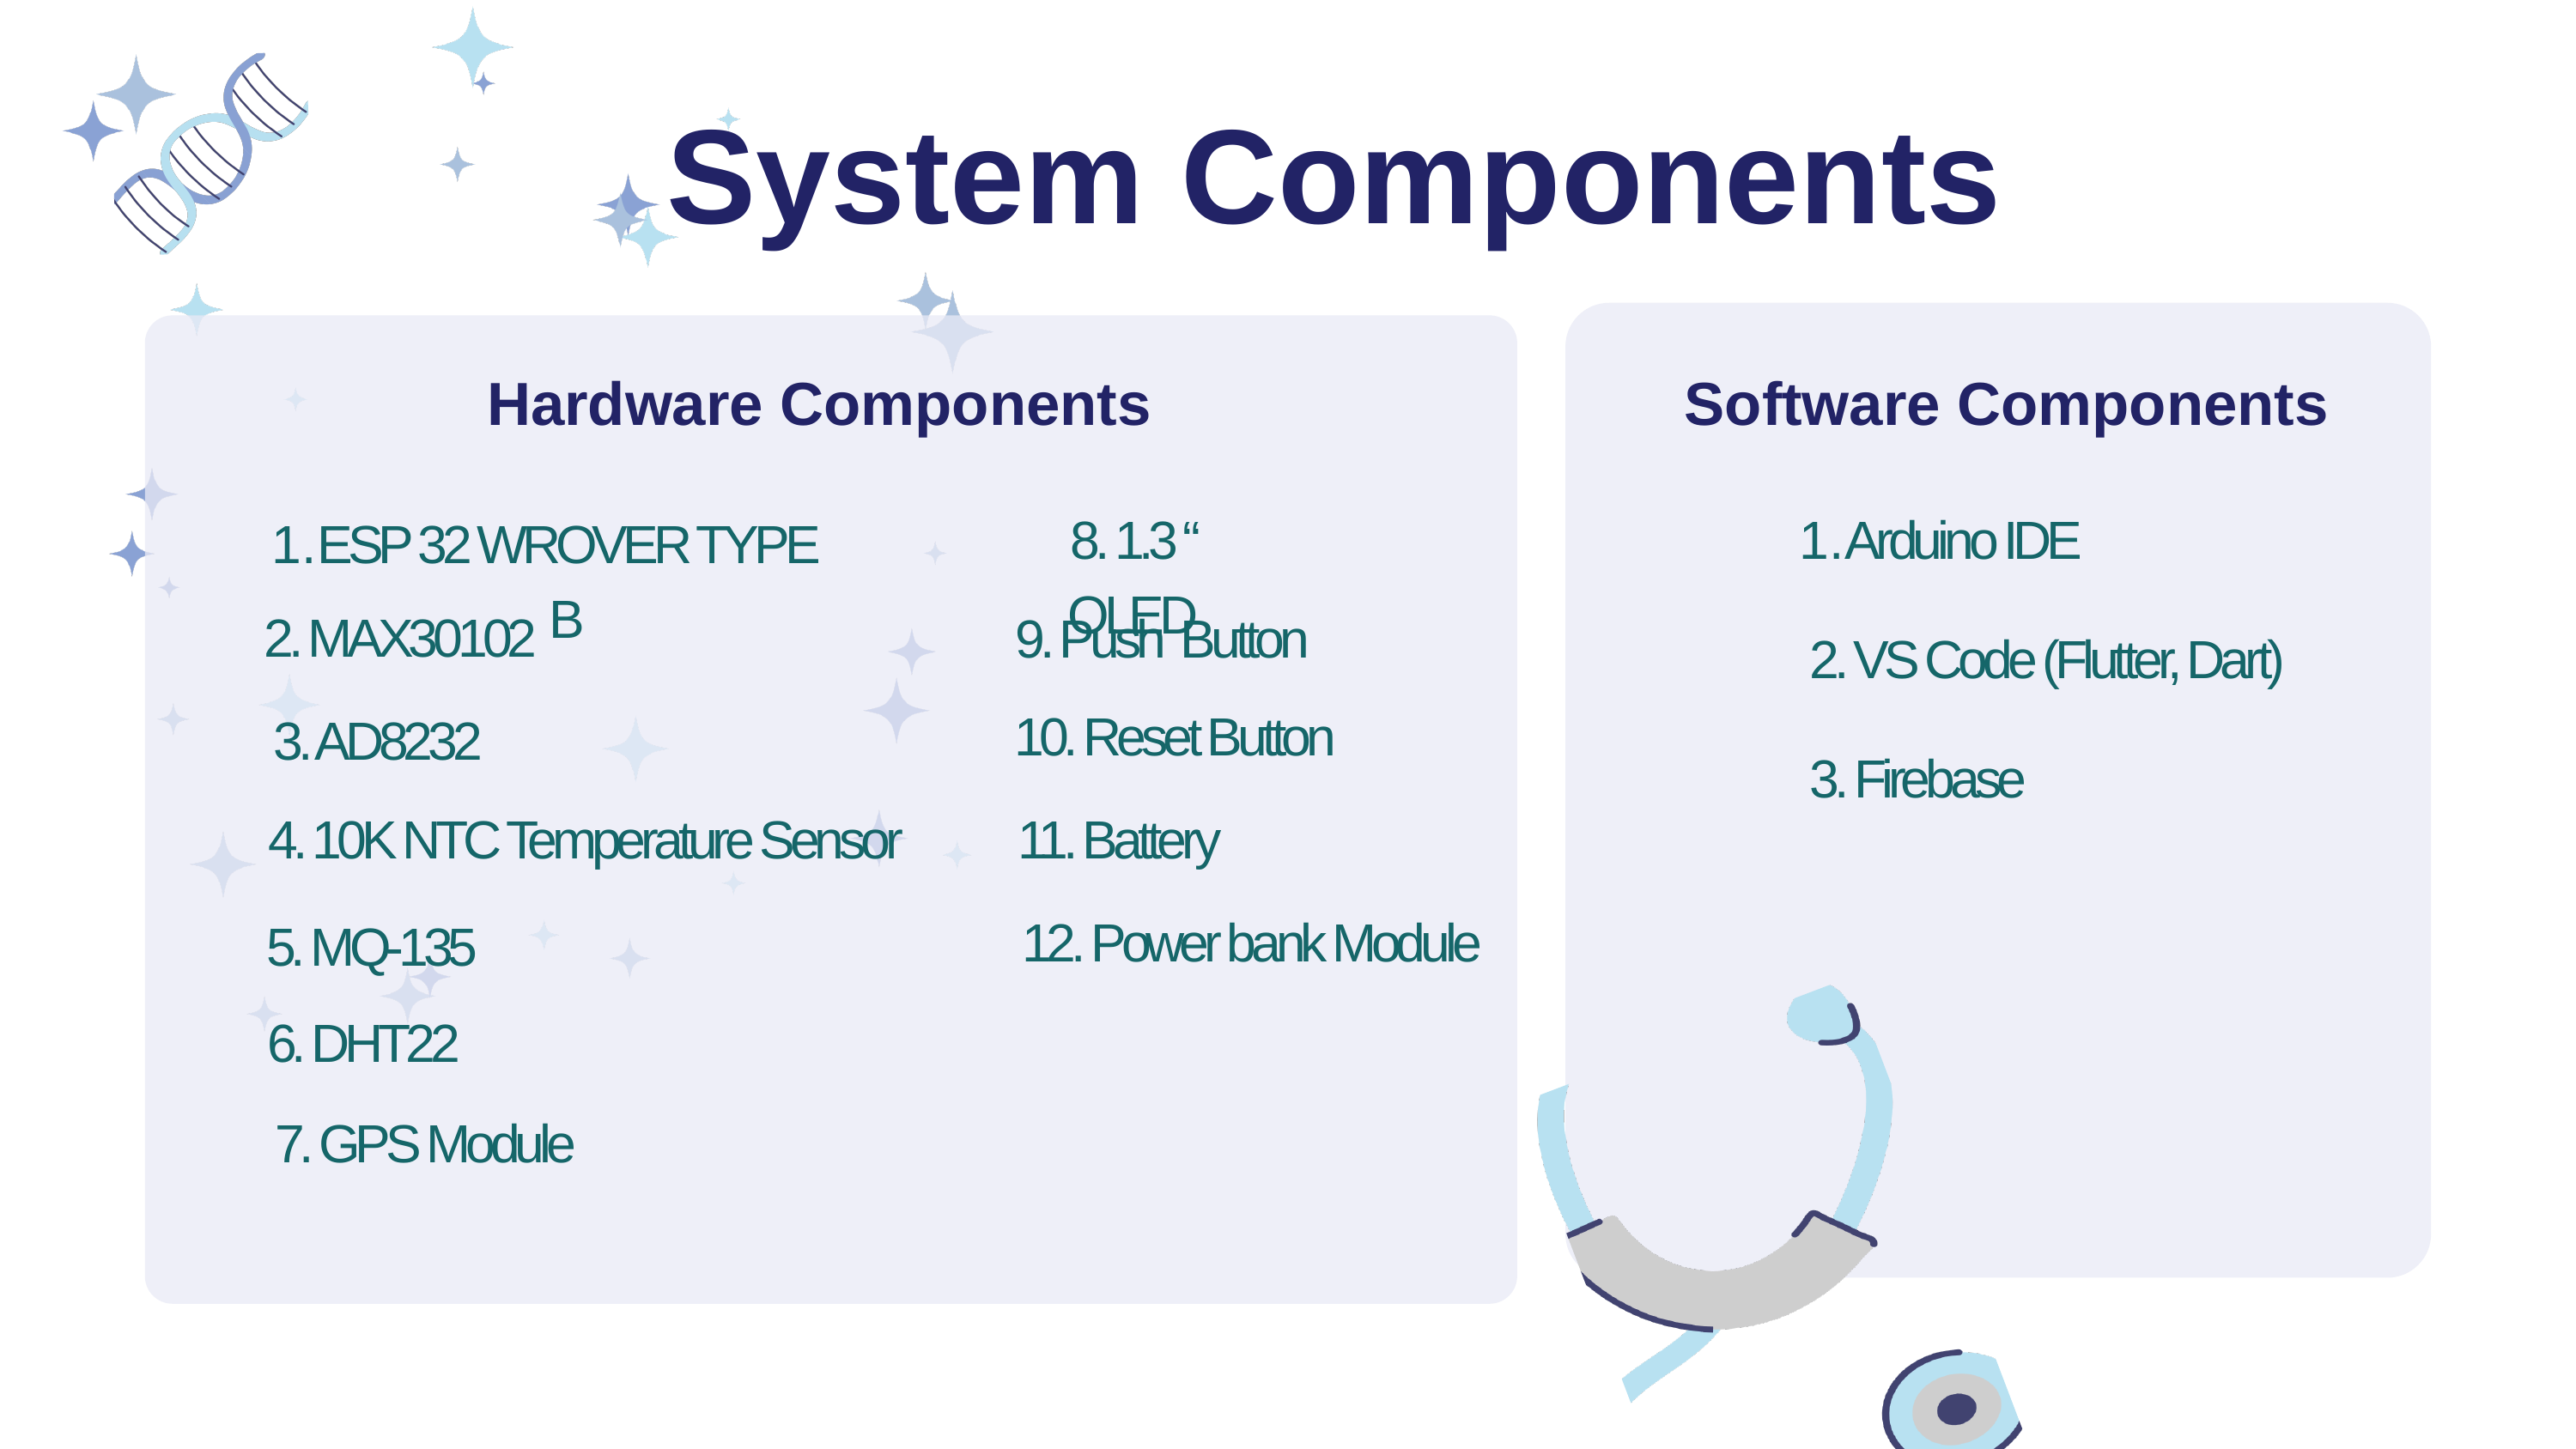

System Components

Hardware Components
Software Components
Arduino IDE
8. 1.3 “ OLED
ESP 32 WROVER TYPE B
2. MAX30102
9. Push  Button
2. VS Code (Flutter, Dart)
10. Reset Button
3. AD8232
3. Firebase
4. 10K NTC Temperature Sensor
11. Battery
12. Power bank Module
5. MQ-135
6. DHT22

7. GPS Module